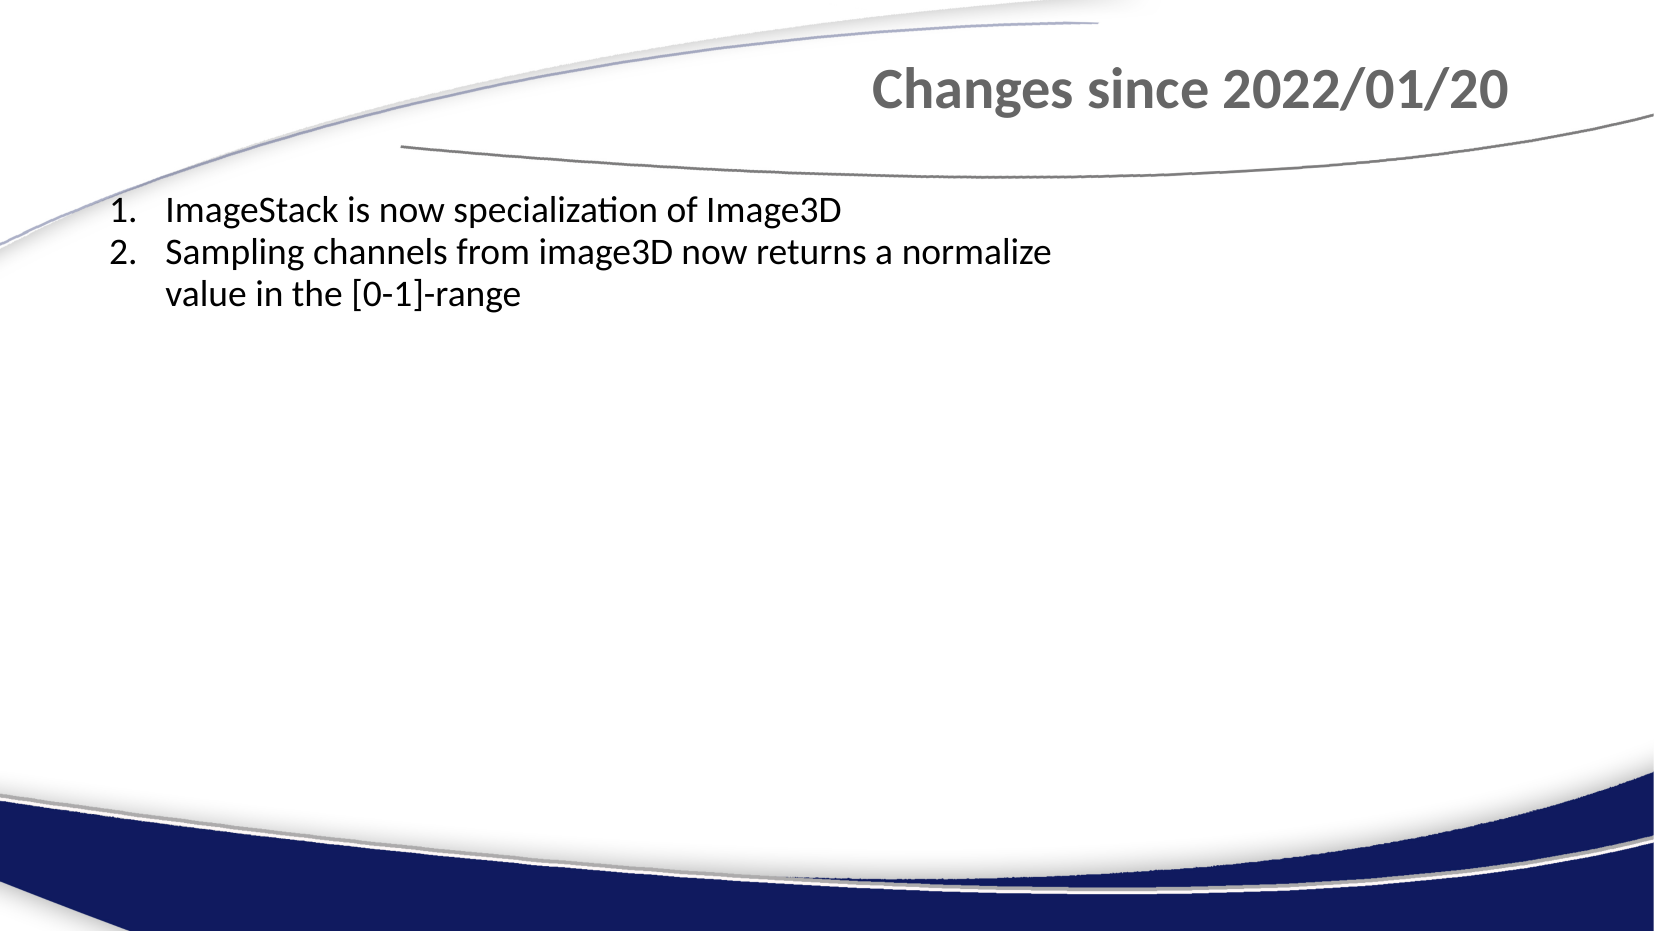

Changes since 2022/01/20
ImageStack is now specialization of Image3D
Sampling channels from image3D now returns a normalize value in the [0-1]-range